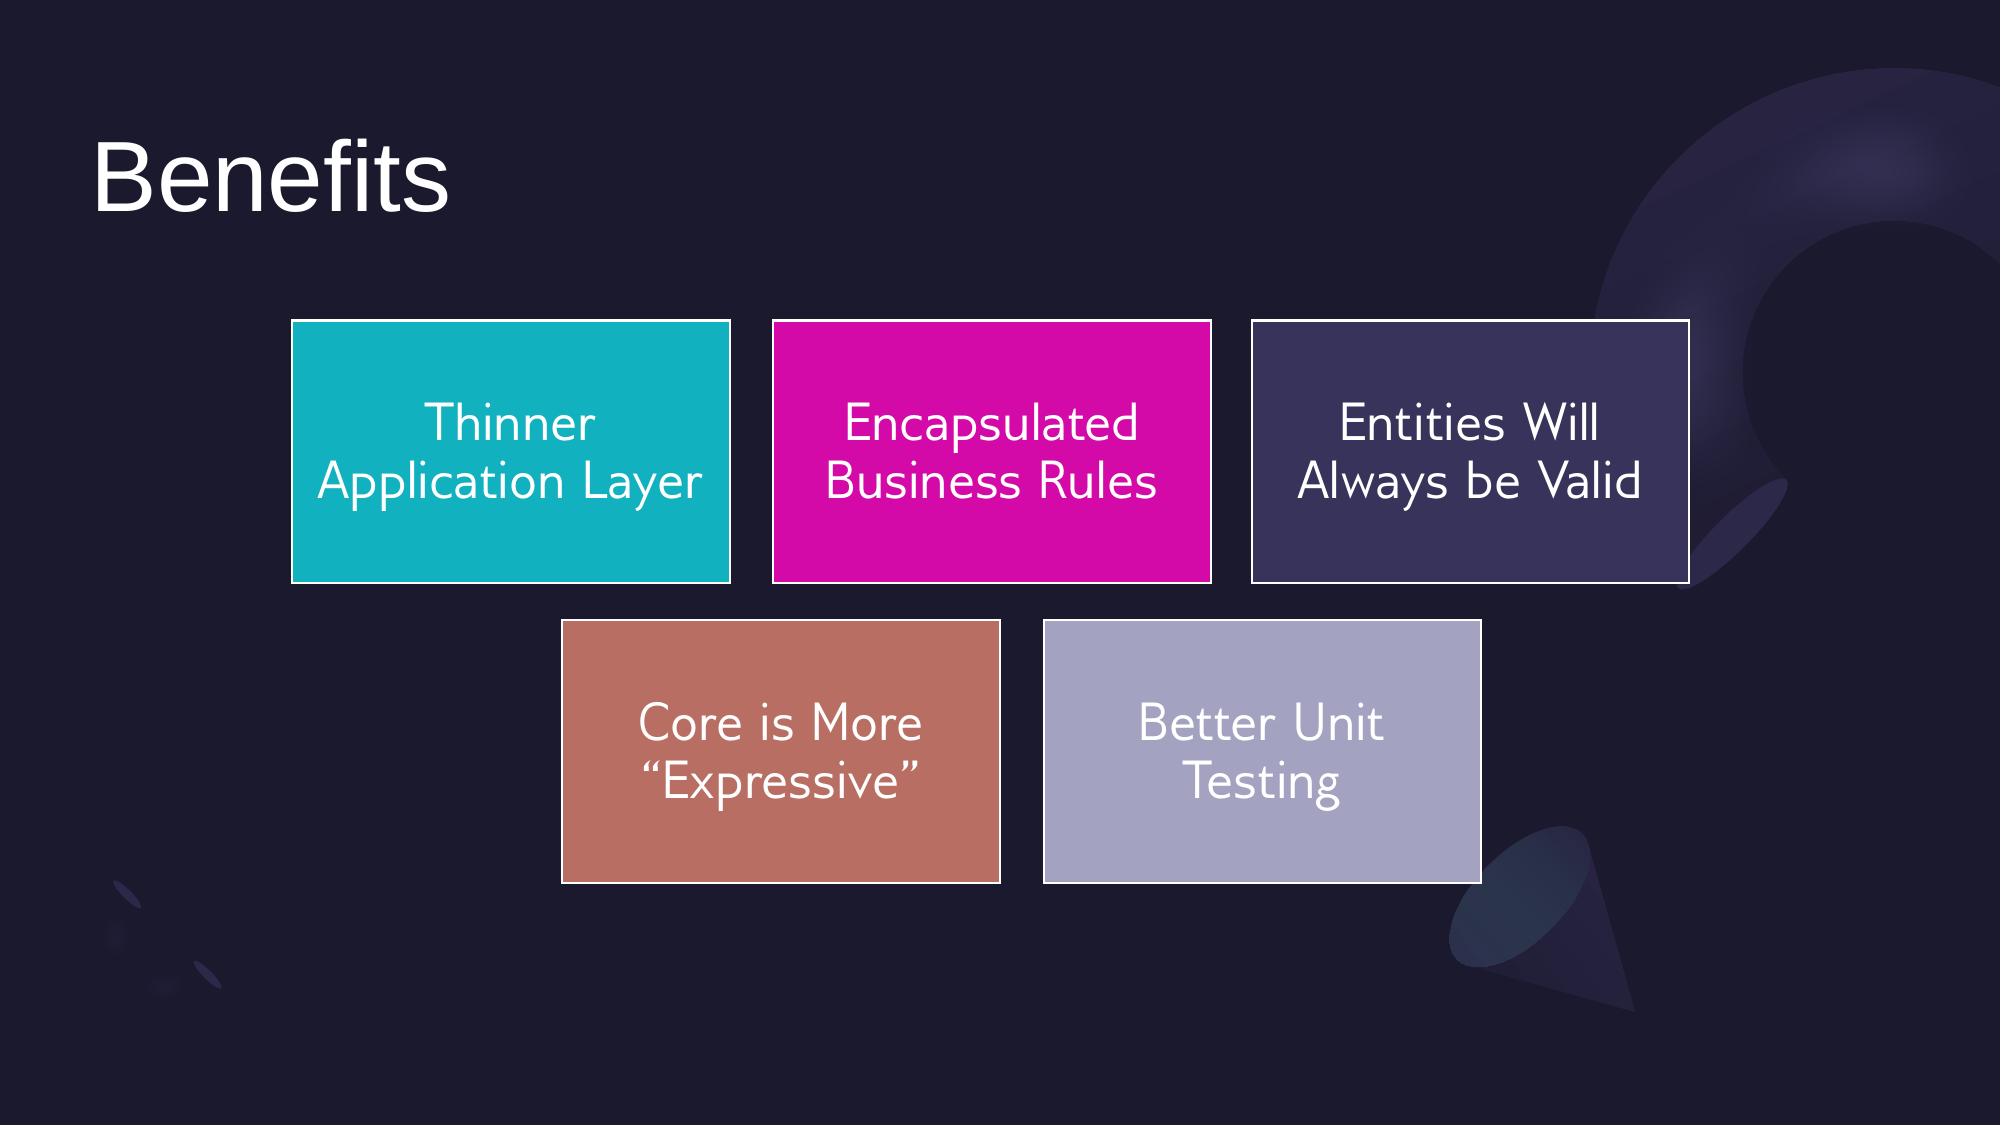

# Benefits

Encapsulated Business Rules

Entities Will Always be Valid

Thinner Application Layer

Core is More “Expressive”

Better Unit Testing